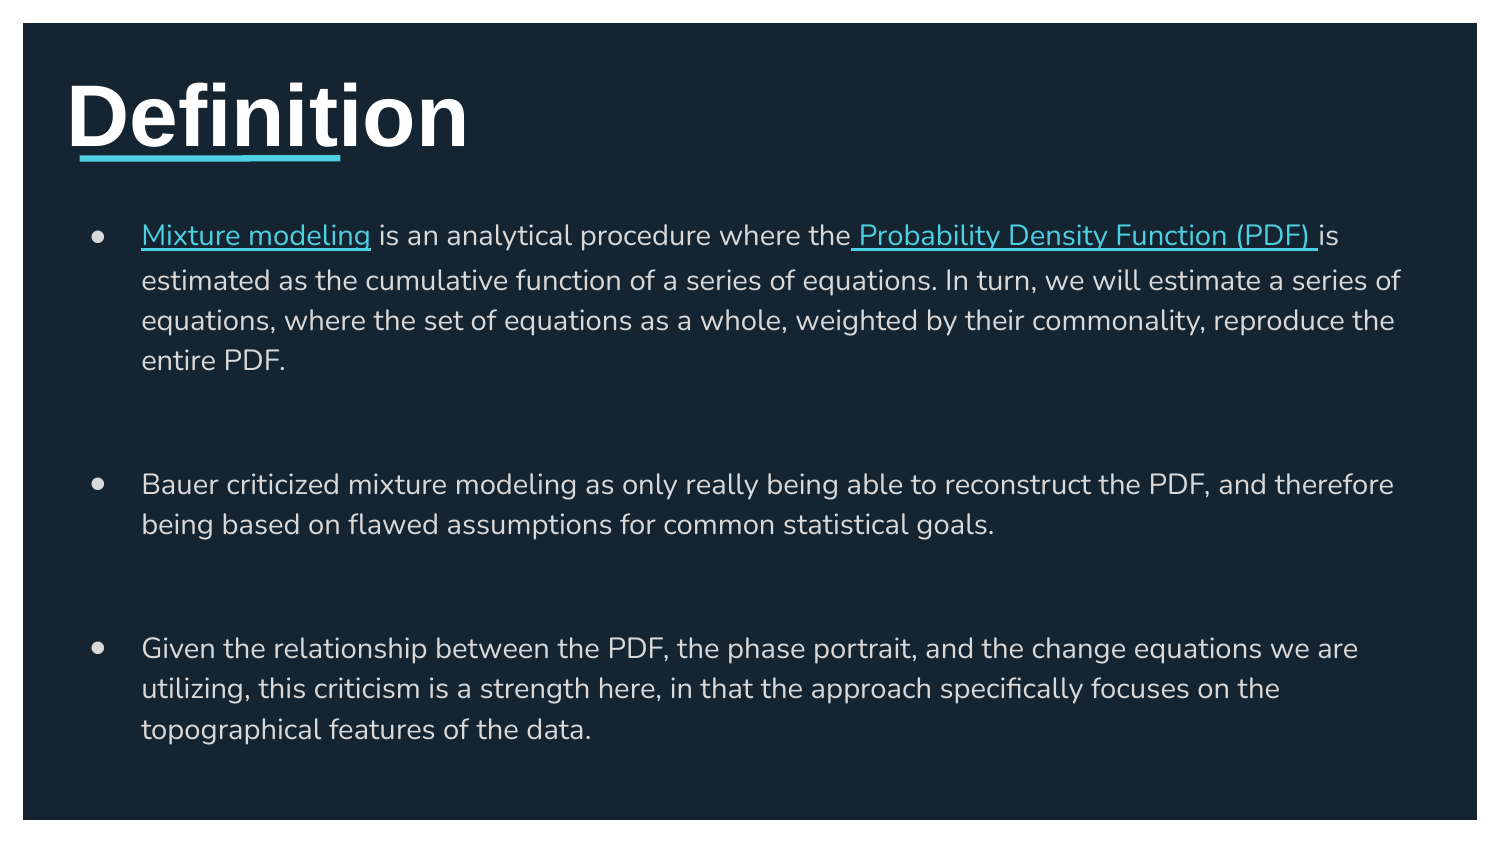

# Definition

Mixture modeling is an analytical procedure where the Probability Density Function (PDF) is estimated as the cumulative function of a series of equations. In turn, we will estimate a series of equations, where the set of equations as a whole, weighted by their commonality, reproduce the entire PDF.

Bauer criticized mixture modeling as only really being able to reconstruct the PDF, and therefore being based on flawed assumptions for common statistical goals.

Given the relationship between the PDF, the phase portrait, and the change equations we are utilizing, this criticism is a strength here, in that the approach specifically focuses on the topographical features of the data.